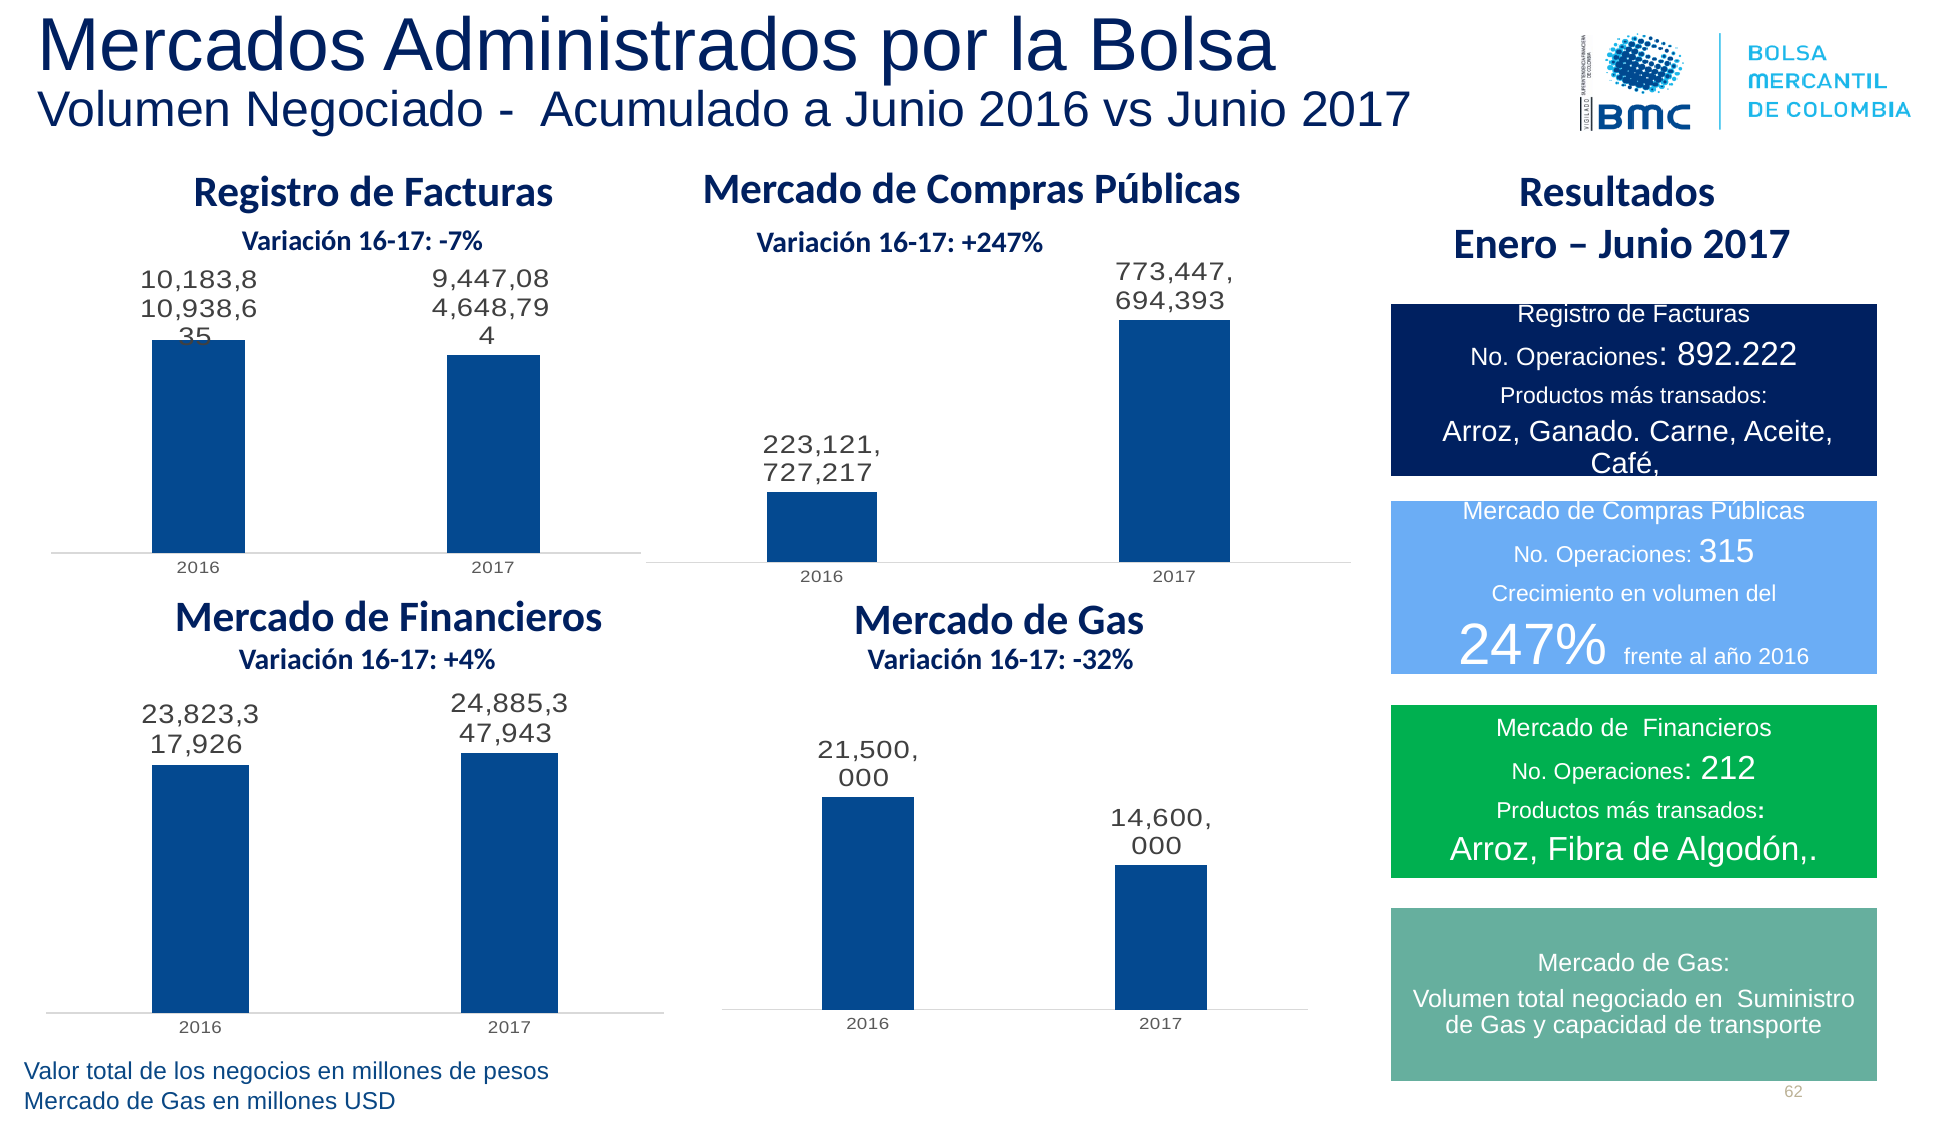

Mercados Administrados por la Bolsa
Volumen Negociado -  Acumulado a Junio 2016 vs Junio 2017
Mercado de Compras Públicas
Registro de Facturas
Resultados
Enero – Junio 2017
Variación 16-17: +247%
Variación 16-17: -7%

### Chart

| Category | MCP |
|---|---|
| 2016 | 223121727216.605 |
| 2017 | 773447694392.758 |

### Chart

| Category | Registro de Facturas |
|---|---|
| 2016 | 10183810938634.5 |
| 2017 | 9447084648794.209 |
Registro de Facturas
No. Operaciones: 892.222
Productos más transados:
 Arroz, Ganado. Carne, Aceite, Café,
Mercado de Compras Públicas
No. Operaciones: 315
Crecimiento en volumen del
 247% frente al año 2016
Mercado de  Financieros
No. Operaciones: 212
Productos más transados:
Arroz, Fibra de Algodón,.
Mercado de Gas:
Volumen total negociado en  Suministro de Gas y capacidad de transporte
Mercado de Financieros
Mercado de Gas
Variación 16-17: -32%
Variación 16-17: +4%

### Chart

| Category | Mercado de Financieros |
|---|---|
| 2016 | 23823317926.0 |
| 2017 | 24885347943.0 |

### Chart

| Category | Mercado de Gas |
|---|---|
| 2016 | 21500000.0 |
| 2017 | 14600000.0 |
Valor total de los negocios en millones de pesos
Mercado de Gas en millones USD